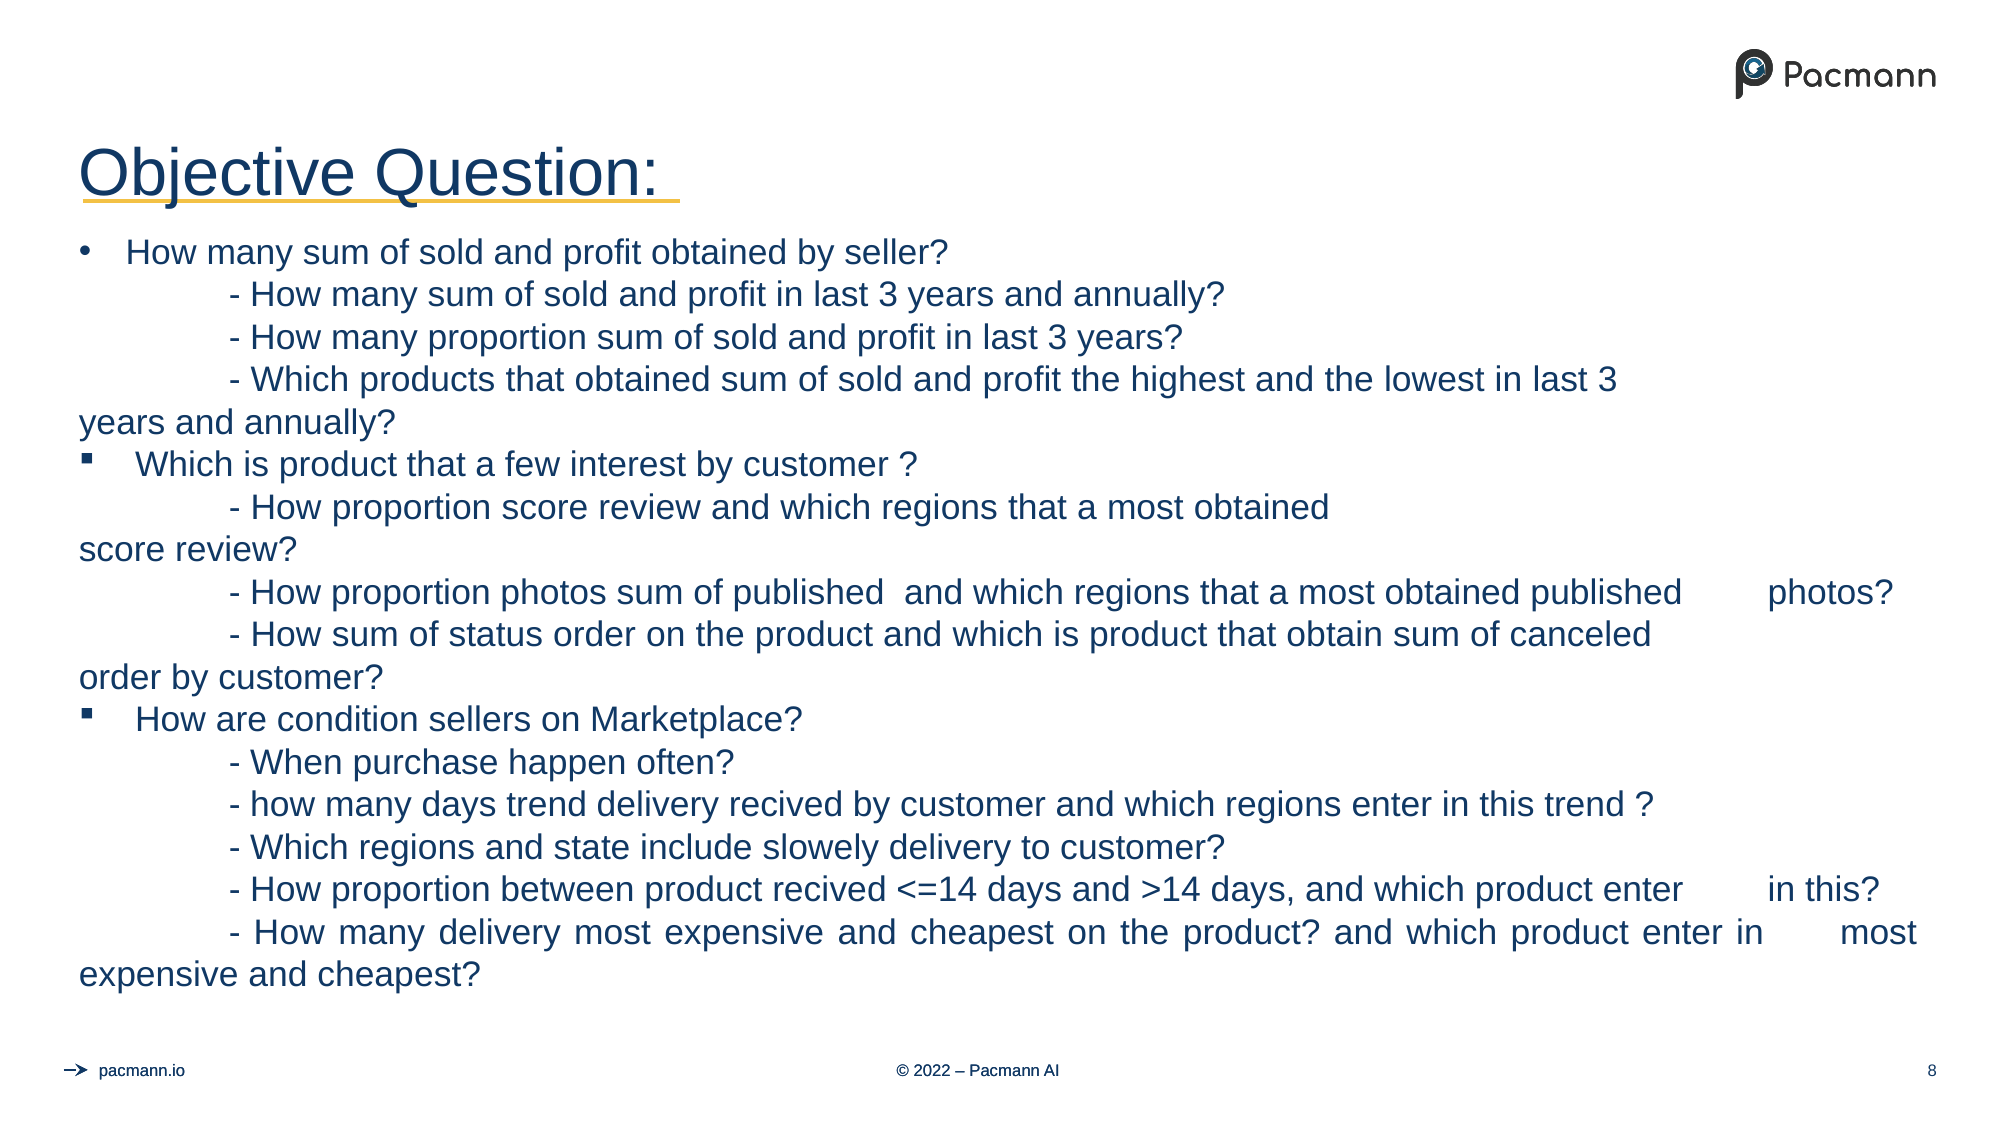

# Objective Question:
How many sum of sold and profit obtained by seller?
	- How many sum of sold and profit in last 3 years and annually?
	- How many proportion sum of sold and profit in last 3 years?
	- Which products that obtained sum of sold and profit the highest and the lowest in last 3 		    years and annually?
Which is product that a few interest by customer ?
	- How proportion score review and which regions that a most obtained 	   	   	   	    score review?
	- How proportion photos sum of published  and which regions that a most obtained published 	    photos?
	- How sum of status order on the product and which is product that obtain sum of canceled 	   	    order by customer?
How are condition sellers on Marketplace?
	- When purchase happen often?
	- how many days trend delivery recived by customer and which regions enter in this trend ?
	- Which regions and state include slowely delivery to customer?
	- How proportion between product recived <=14 days and >14 days, and which product enter 	    in this?
	- How many delivery most expensive and cheapest on the product? and which product enter in 	    most expensive and cheapest?